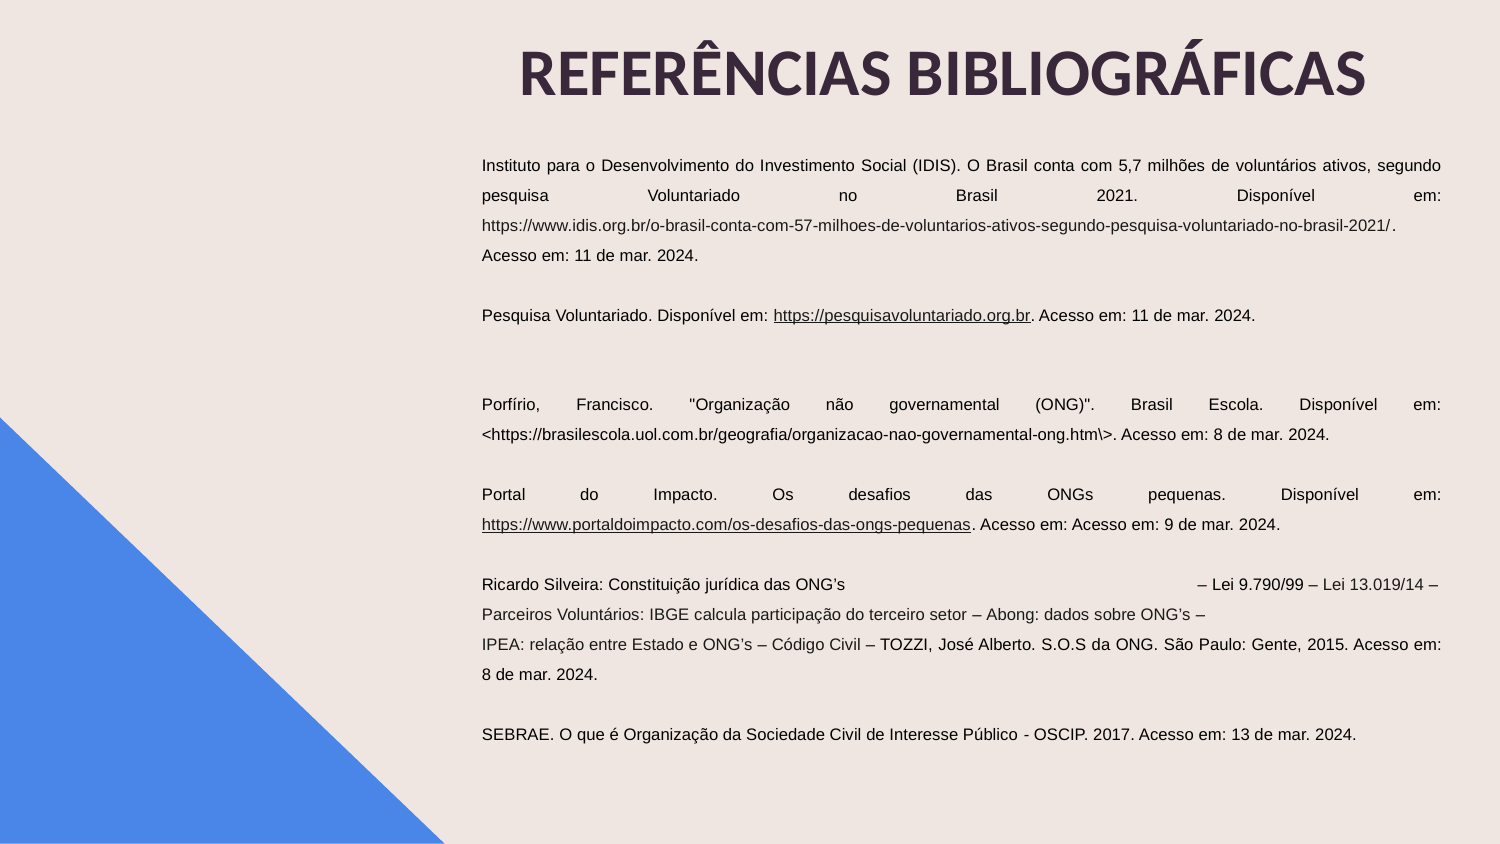

REFERÊNCIAS BIBLIOGRÁFICAS

Instituto para o Desenvolvimento do Investimento Social (IDIS). O Brasil conta com 5,7 milhões de voluntários ativos, segundo pesquisa Voluntariado no Brasil 2021. Disponível em: https://www.idis.org.br/o-brasil-conta-com-57-milhoes-de-voluntarios-ativos-segundo-pesquisa-voluntariado-no-brasil-2021/. Acesso em: 11 de mar. 2024.

Pesquisa Voluntariado. Disponível em: https://pesquisavoluntariado.org.br. Acesso em: 11 de mar. 2024.

Porfírio, Francisco. "Organização não governamental (ONG)". Brasil Escola. Disponível em: <https://brasilescola.uol.com.br/geografia/organizacao-nao-governamental-ong.htm\>. Acesso em: 8 de mar. 2024.

Portal do Impacto. Os desafios das ONGs pequenas. Disponível em: https://www.portaldoimpacto.com/os-desafios-das-ongs-pequenas. Acesso em: Acesso em: 9 de mar. 2024.

Ricardo Silveira: Constituição jurídica das ONG’s  – Lei 9.790/99 – Lei 13.019/14 – Parceiros Voluntários: IBGE calcula participação do terceiro setor – Abong: dados sobre ONG’s – IPEA: relação entre Estado e ONG’s – Código Civil – TOZZI, José Alberto. S.O.S da ONG. São Paulo: Gente, 2015. Acesso em: 8 de mar. 2024.

SEBRAE. O que é Organização da Sociedade Civil de Interesse Público - OSCIP. 2017. Acesso em: 13 de mar. 2024.